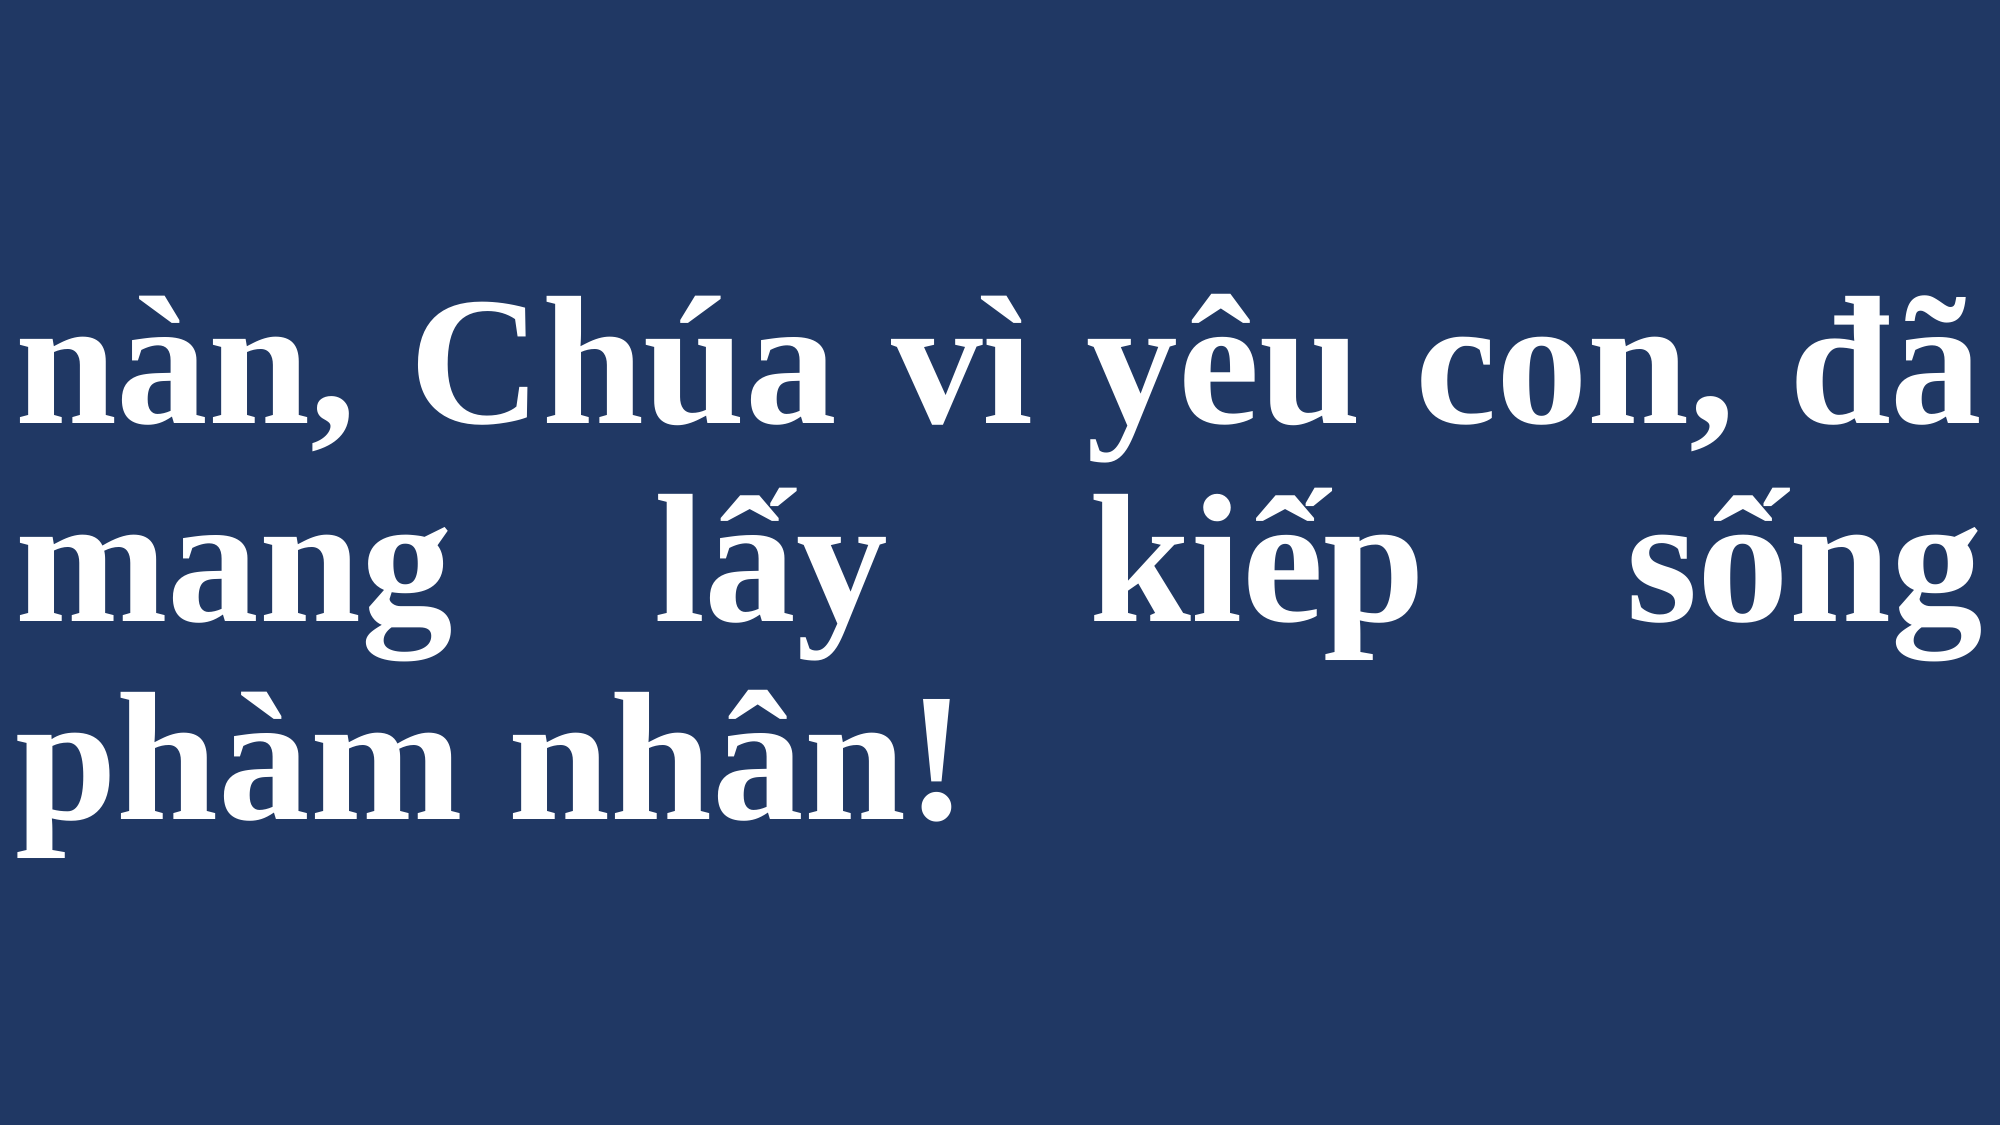

# nàn, Chúa vì yêu con, đã mang lấy kiếp sống phàm nhân!